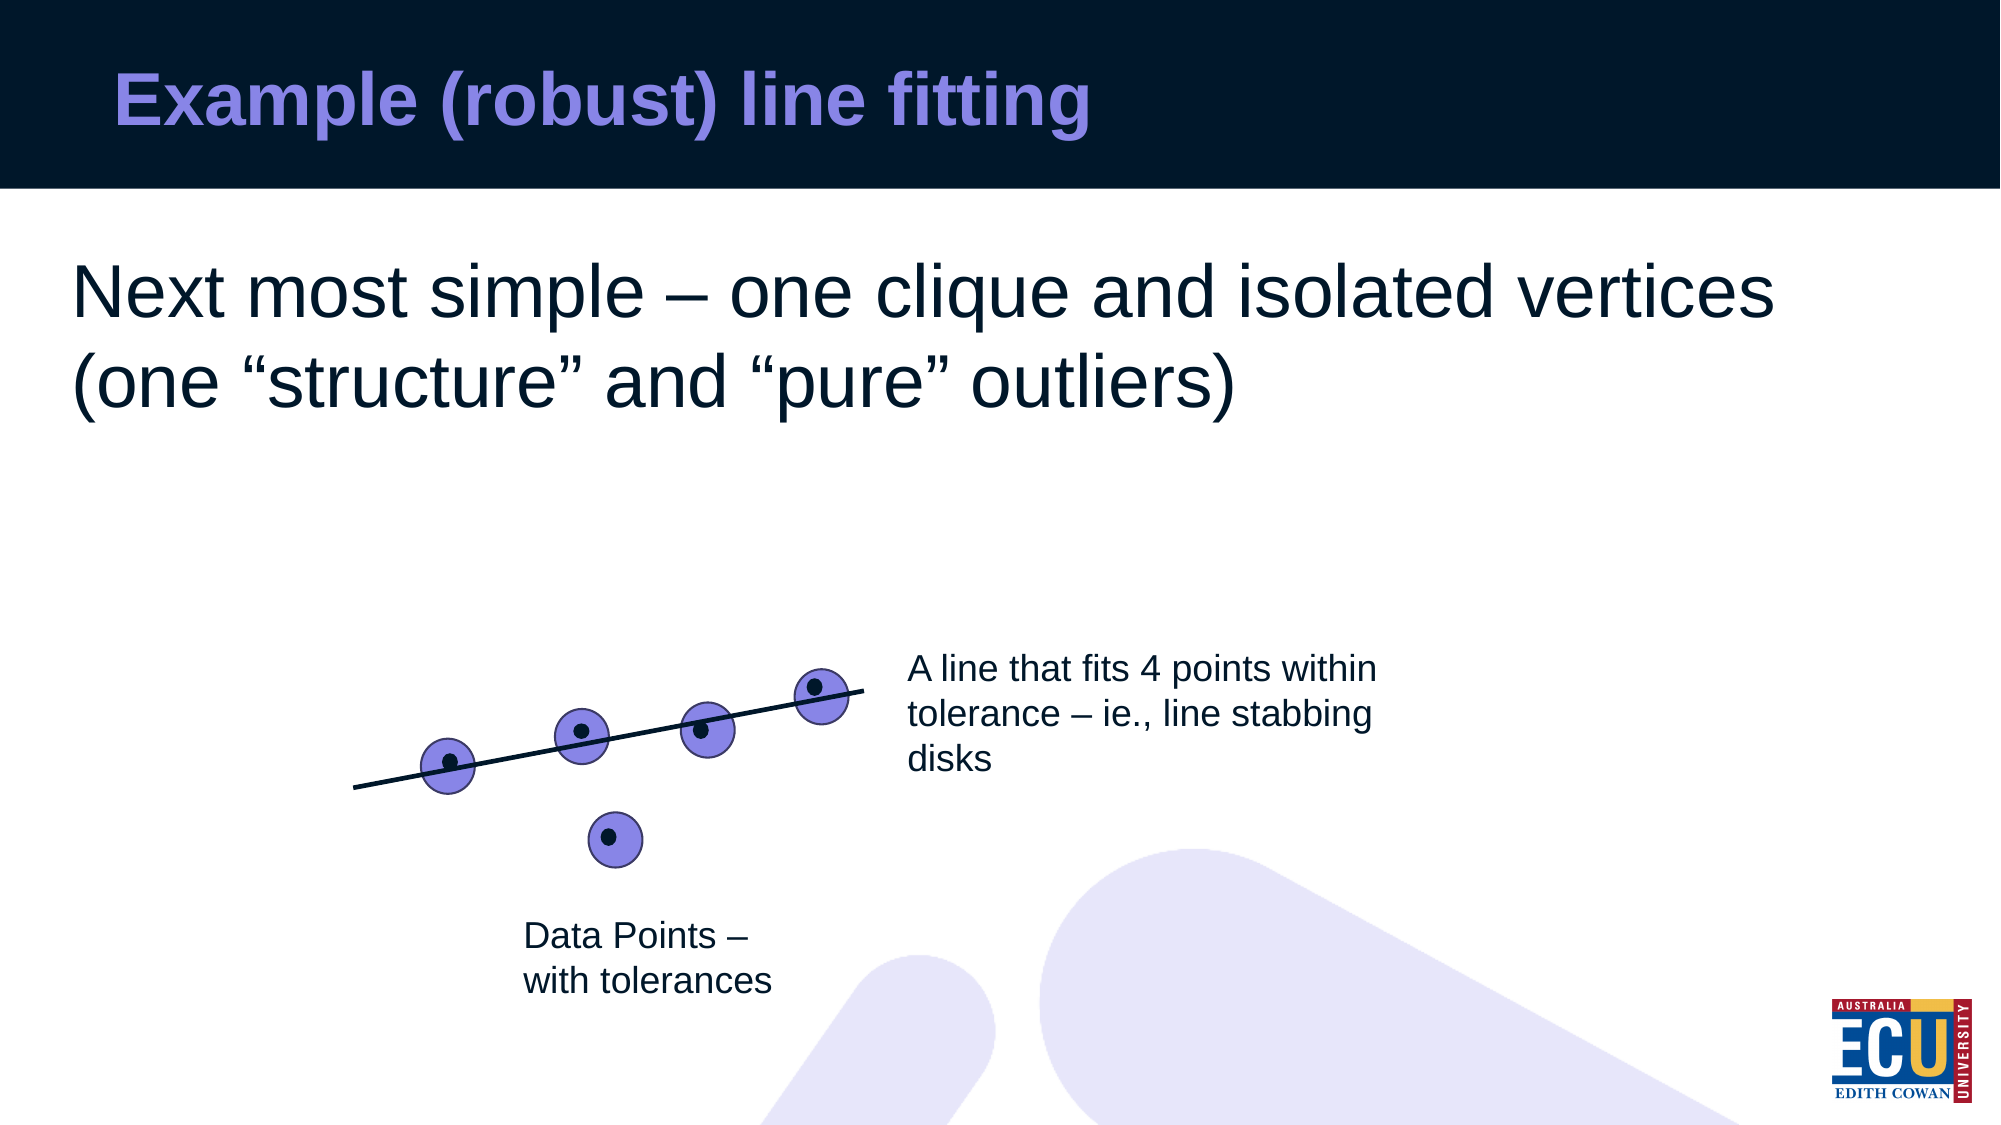

# Example (robust) line fitting
Next most simple – one clique and isolated vertices (one “structure” and “pure” outliers)
A line that fits 4 points within tolerance – ie., line stabbing disks

Data Points – with tolerances